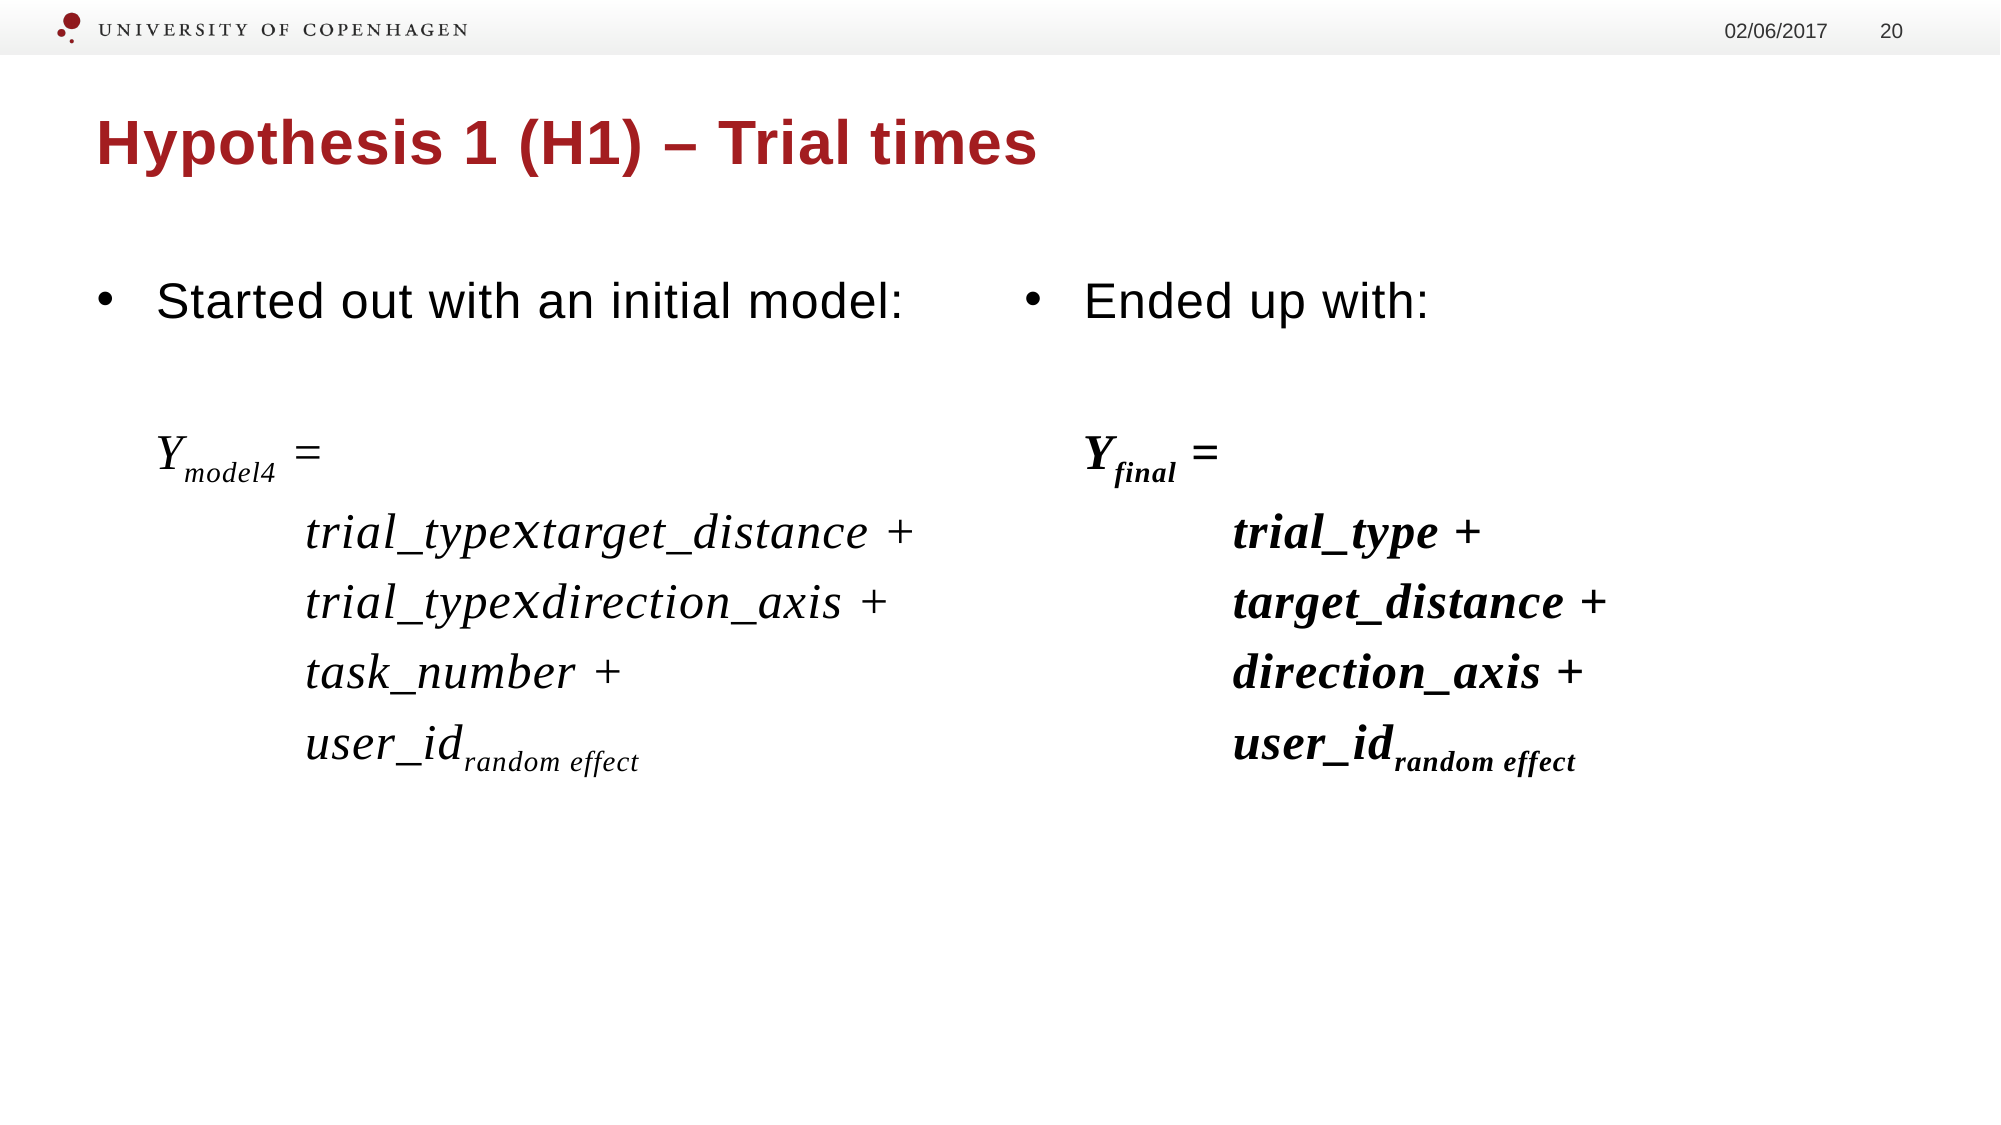

02/06/2017
20
# Hypothesis 1 (H1) – Trial times
Started out with an initial model:

Ymodel4 =
	trial_typeⅹtarget_distance +
	trial_typeⅹdirection_axis +
	task_number +
	user_idrandom effect
Ended up with:

Yfinal =
	trial_type +
	target_distance +
	direction_axis +
	user_idrandom effect